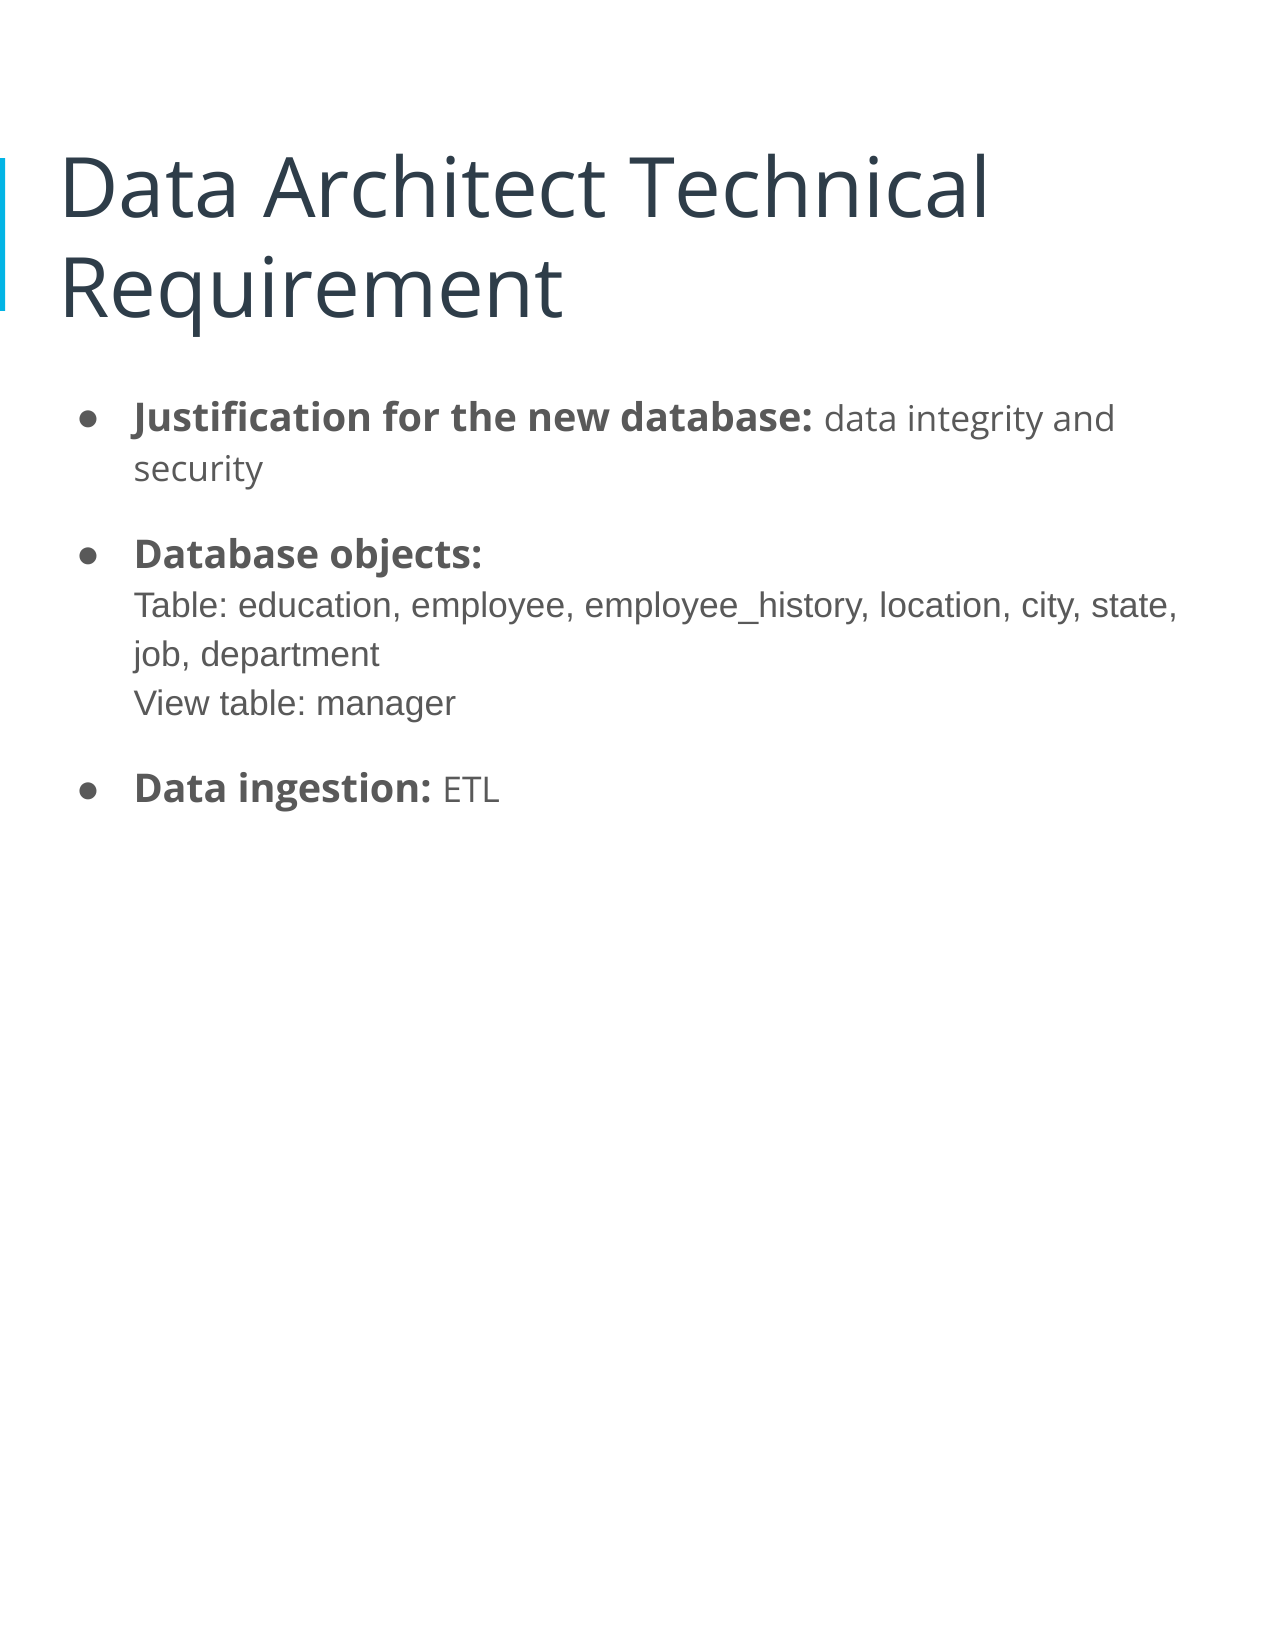

# Data Architect Technical Requirement
Justification for the new database: data integrity and security
Database objects:
Table: education, employee, employee_history, location, city, state, job, department
View table: manager
Data ingestion: ETL